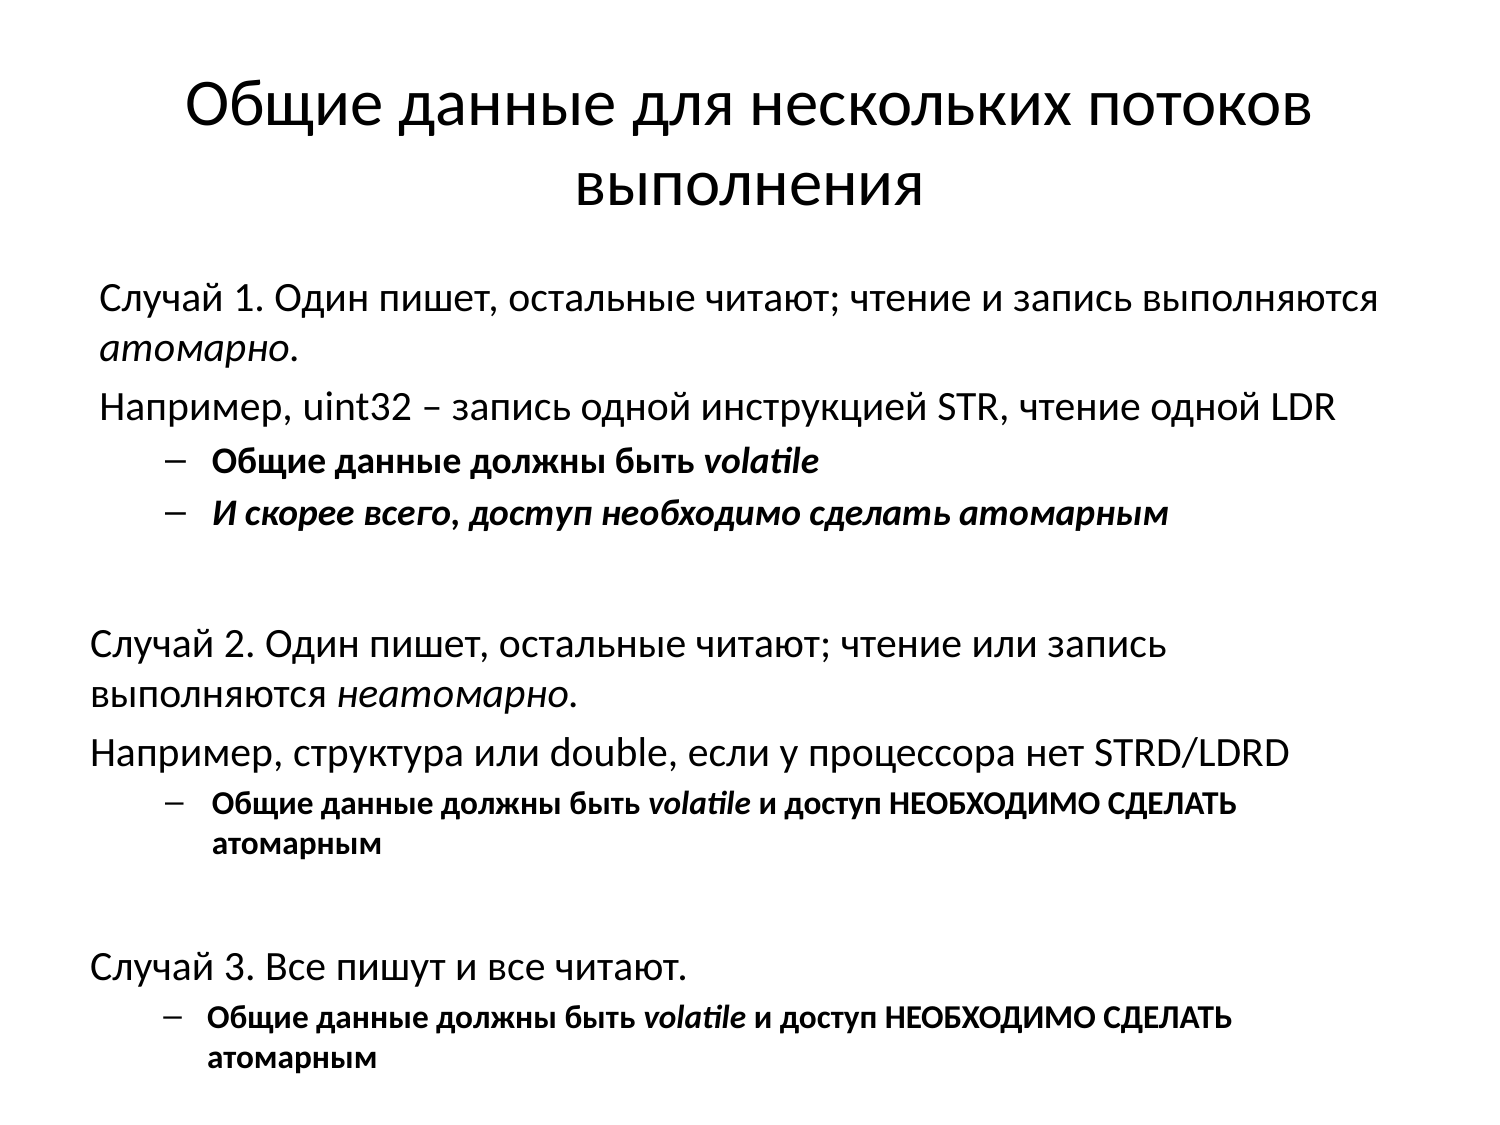

# Общие данные для нескольких потоков выполнения
Случай 1. Один пишет, остальные читают; чтение и запись выполняются атомарно.
Например, uint32 – запись одной инструкцией STR, чтение одной LDR
Общие данные должны быть volatile
И скорее всего, доступ необходимо сделать атомарным

Случай 2. Один пишет, остальные читают; чтение или запись выполняются неатомарно.
Например, структура или double, если у процессора нет STRD/LDRD
Общие данные должны быть volatile и доступ НЕОБХОДИМО СДЕЛАТЬ атомарным

Случай 3. Все пишут и все читают.
Общие данные должны быть volatile и доступ НЕОБХОДИМО СДЕЛАТЬ атомарным